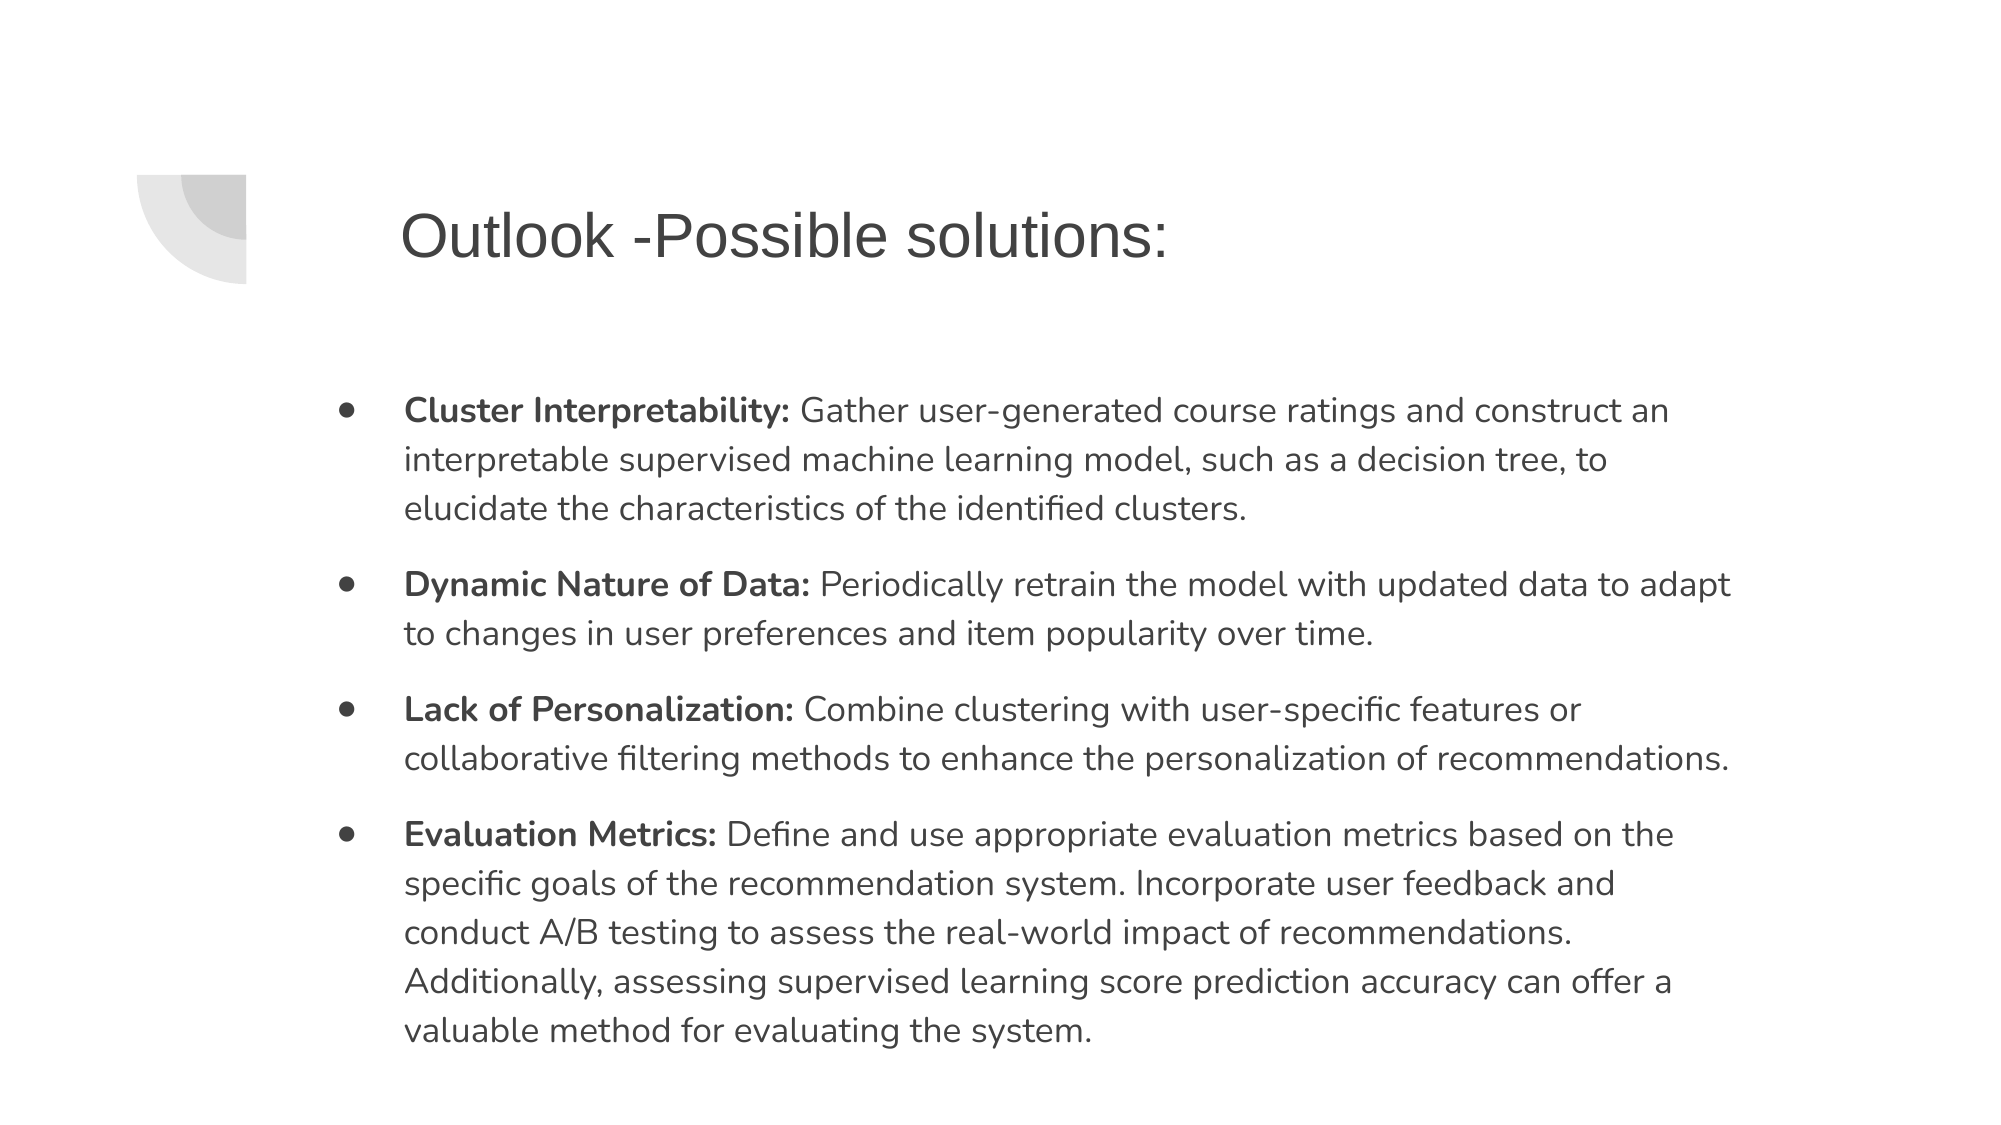

# Outlook -Possible solutions:
Cluster Interpretability: Gather user-generated course ratings and construct an interpretable supervised machine learning model, such as a decision tree, to elucidate the characteristics of the identified clusters.
Dynamic Nature of Data: Periodically retrain the model with updated data to adapt to changes in user preferences and item popularity over time.
Lack of Personalization: Combine clustering with user-specific features or collaborative filtering methods to enhance the personalization of recommendations.
Evaluation Metrics: Define and use appropriate evaluation metrics based on the specific goals of the recommendation system. Incorporate user feedback and conduct A/B testing to assess the real-world impact of recommendations. Additionally, assessing supervised learning score prediction accuracy can offer a valuable method for evaluating the system.